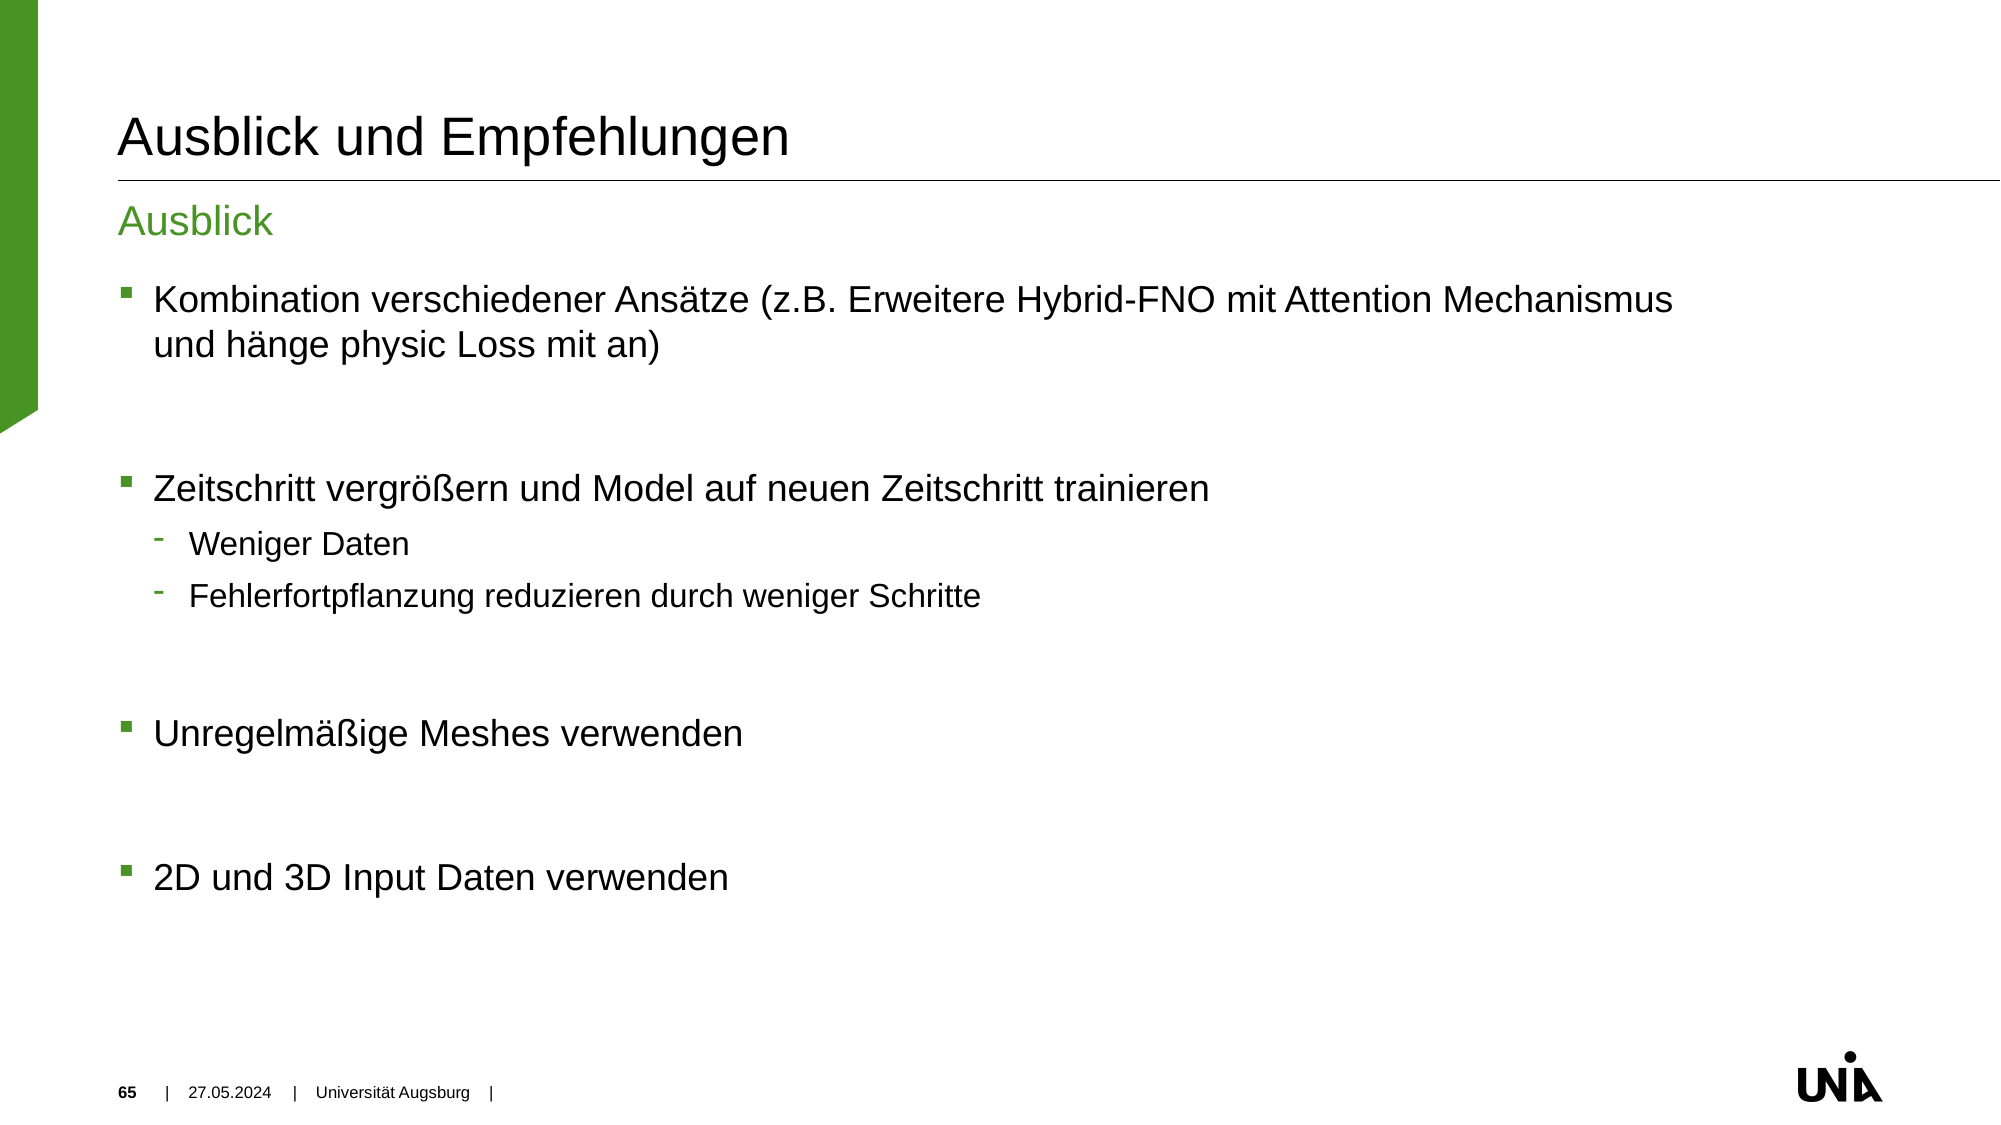

# Ausblick und Empfehlungen
Ausblick
Kombination verschiedener Ansätze (z.B. Erweitere Hybrid-FNO mit Attention Mechanismus und hänge physic Loss mit an)

Zeitschritt vergrößern und Model auf neuen Zeitschritt trainieren
Weniger Daten
Fehlerfortpflanzung reduzieren durch weniger Schritte

Unregelmäßige Meshes verwenden

2D und 3D Input Daten verwenden

65
|    27.05.2024
|    Universität Augsburg    |